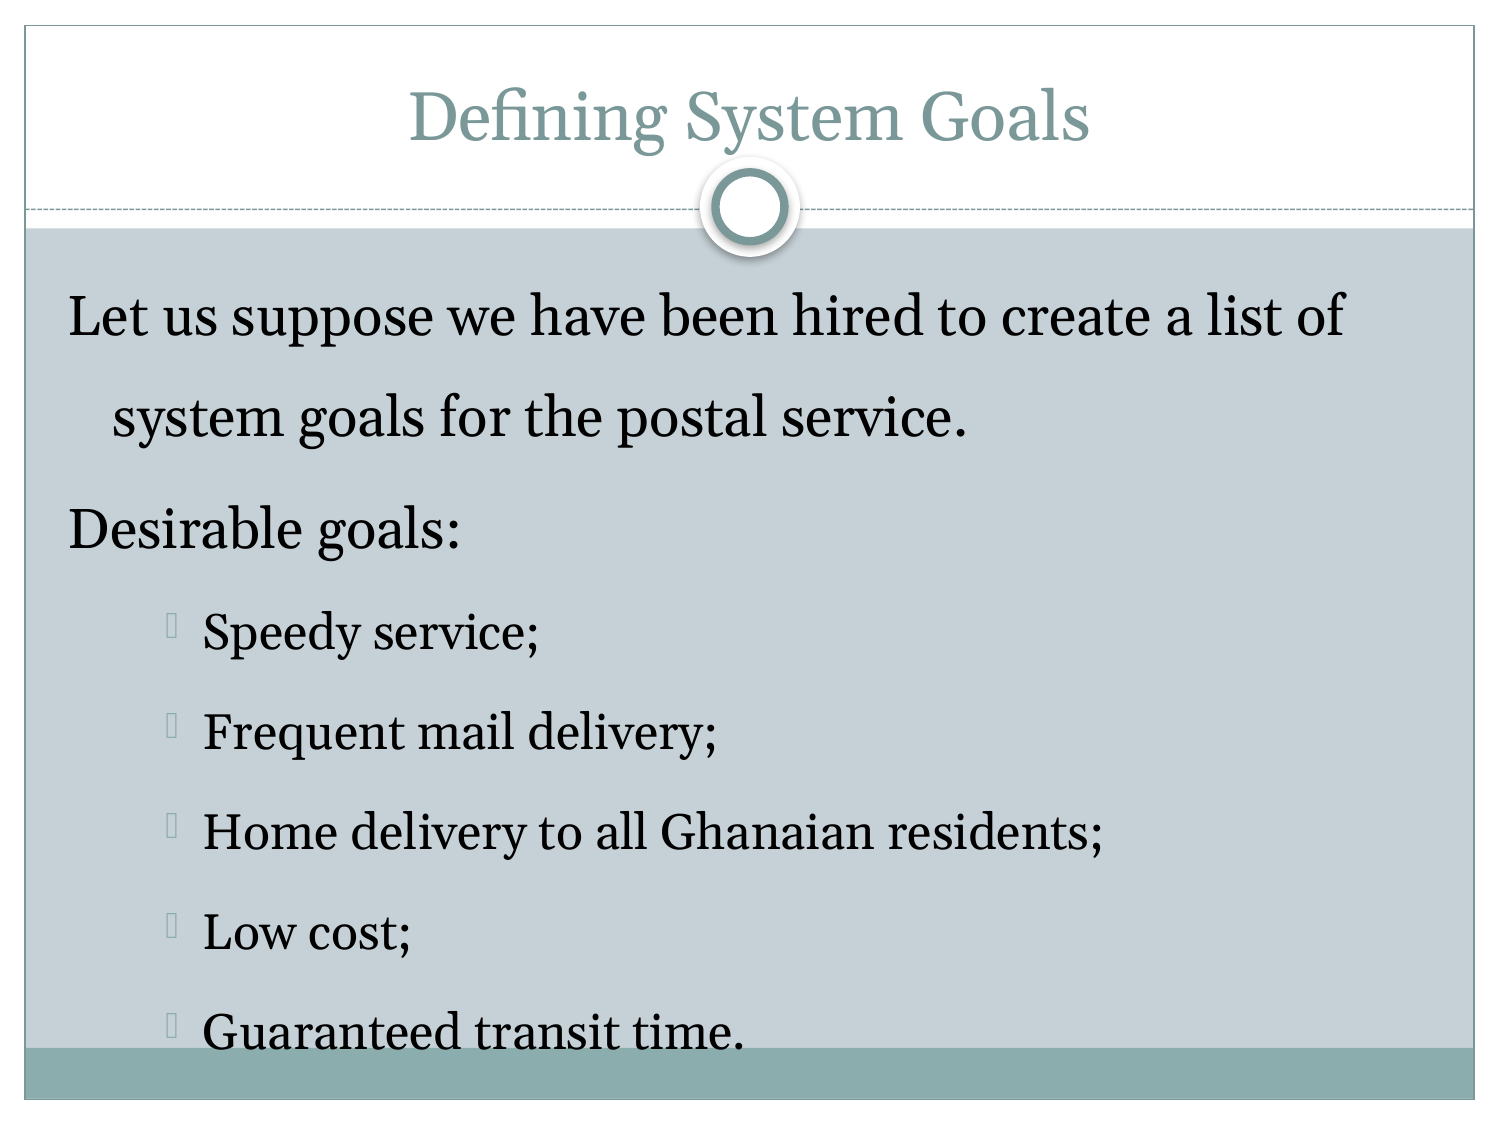

# Defining System Goals
Let us suppose we have been hired to create a list of system goals for the postal service.
Desirable goals:
Speedy service;
Frequent mail delivery;
Home delivery to all Ghanaian residents;
Low cost;
Guaranteed transit time.